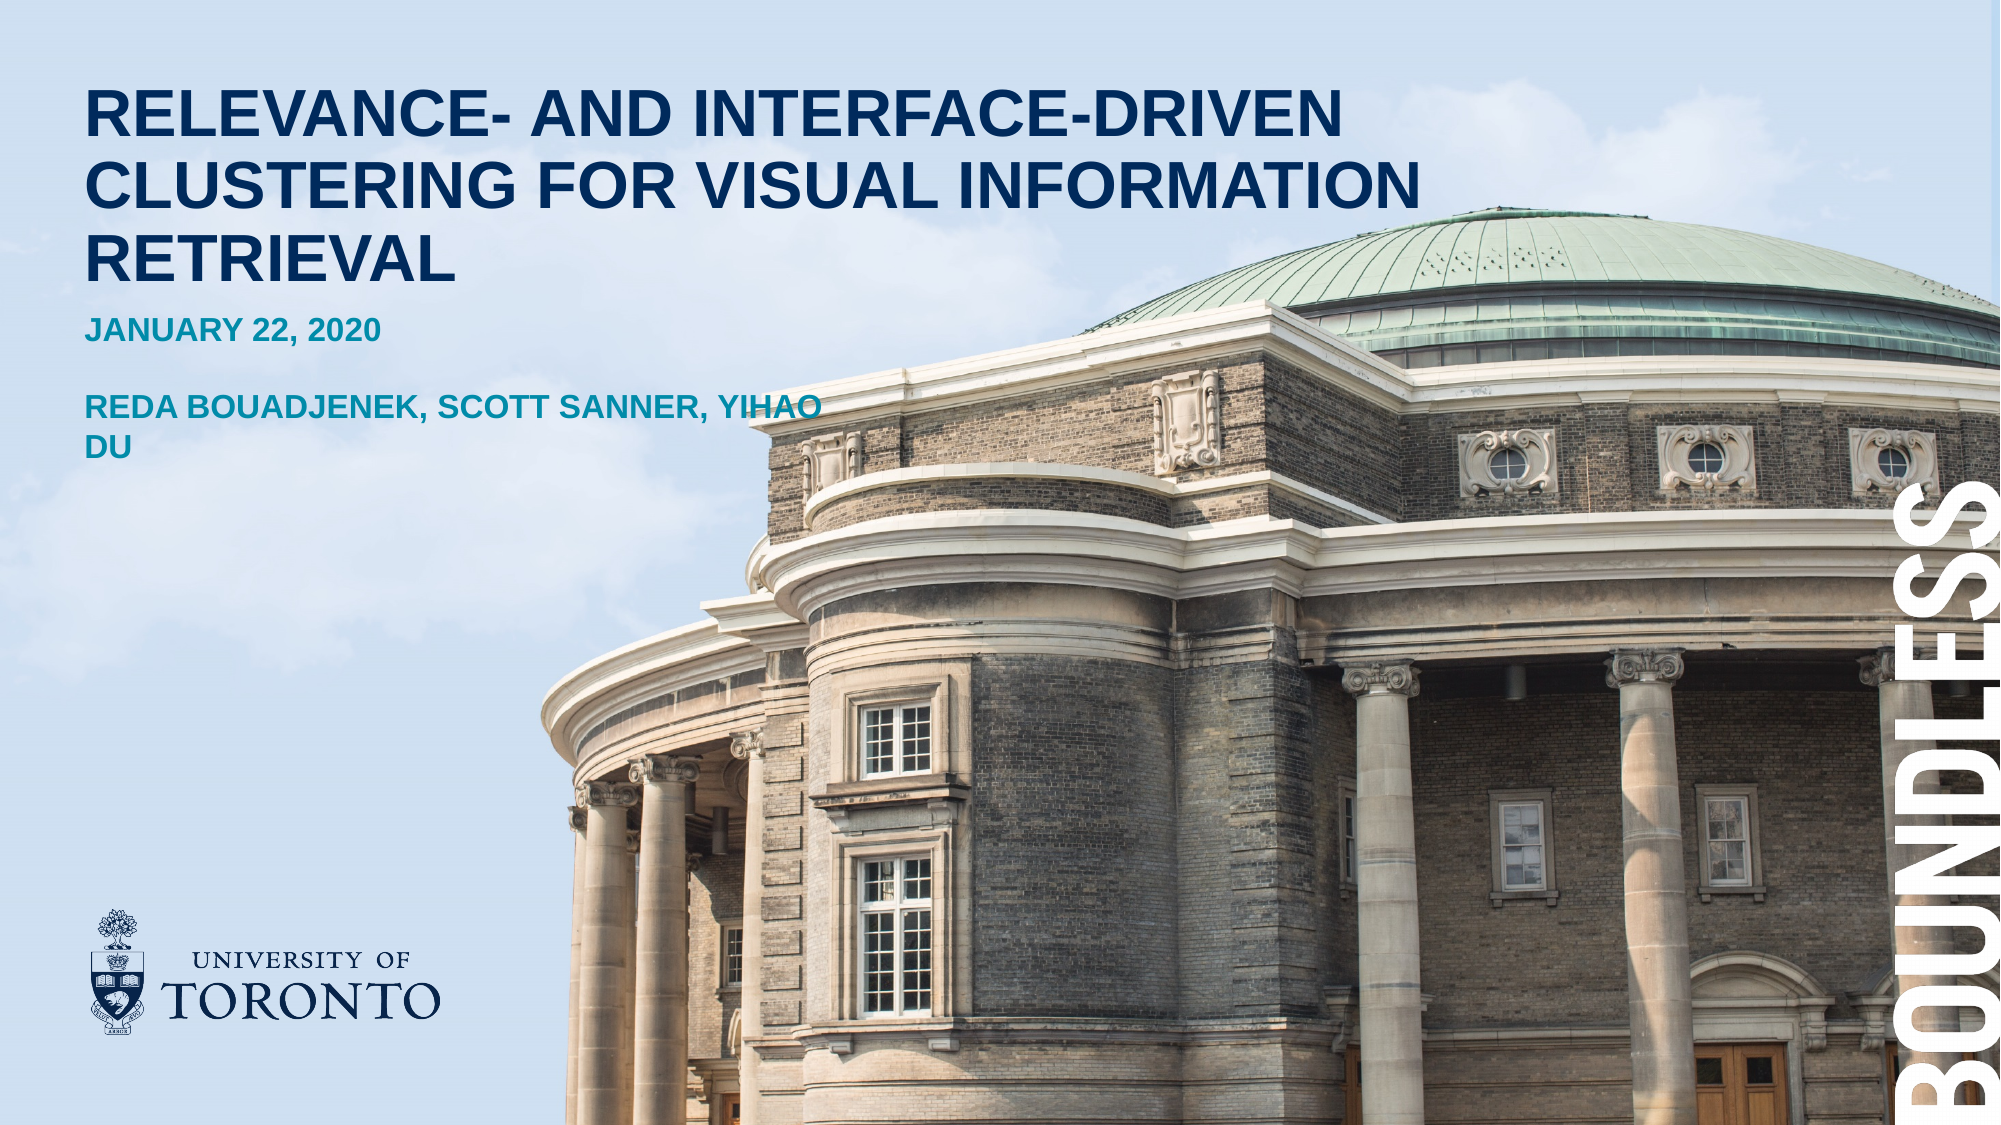

# Relevance- and Interface-driven Clustering for Visual Information Retrieval
JAnuary 22, 2020
Reda Bouadjenek, Scott Sanner, Yihao Du